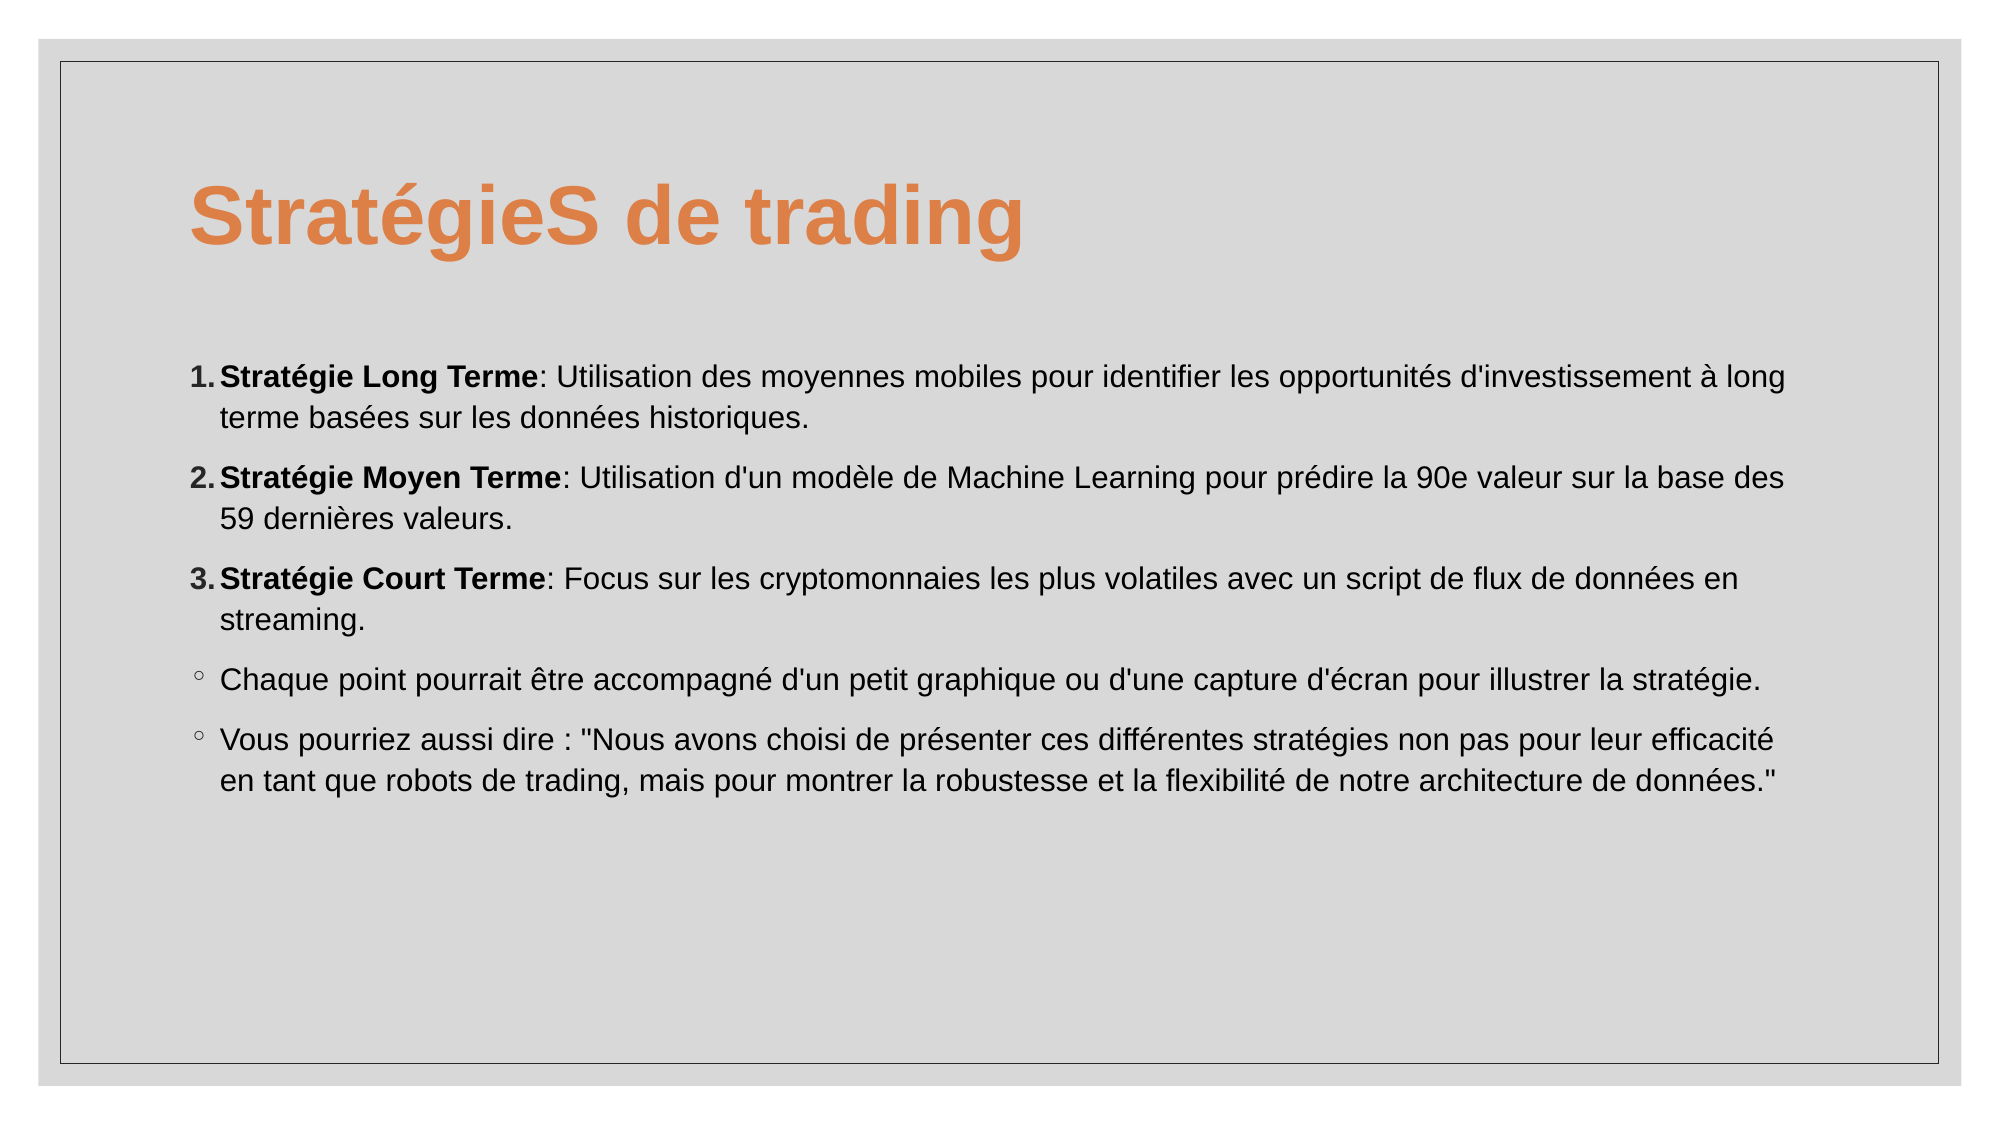

# StratégieS de trading
Stratégie Long Terme: Utilisation des moyennes mobiles pour identifier les opportunités d'investissement à long terme basées sur les données historiques.
Stratégie Moyen Terme: Utilisation d'un modèle de Machine Learning pour prédire la 90e valeur sur la base des 59 dernières valeurs.
Stratégie Court Terme: Focus sur les cryptomonnaies les plus volatiles avec un script de flux de données en streaming.
Chaque point pourrait être accompagné d'un petit graphique ou d'une capture d'écran pour illustrer la stratégie.
Vous pourriez aussi dire : "Nous avons choisi de présenter ces différentes stratégies non pas pour leur efficacité en tant que robots de trading, mais pour montrer la robustesse et la flexibilité de notre architecture de données."